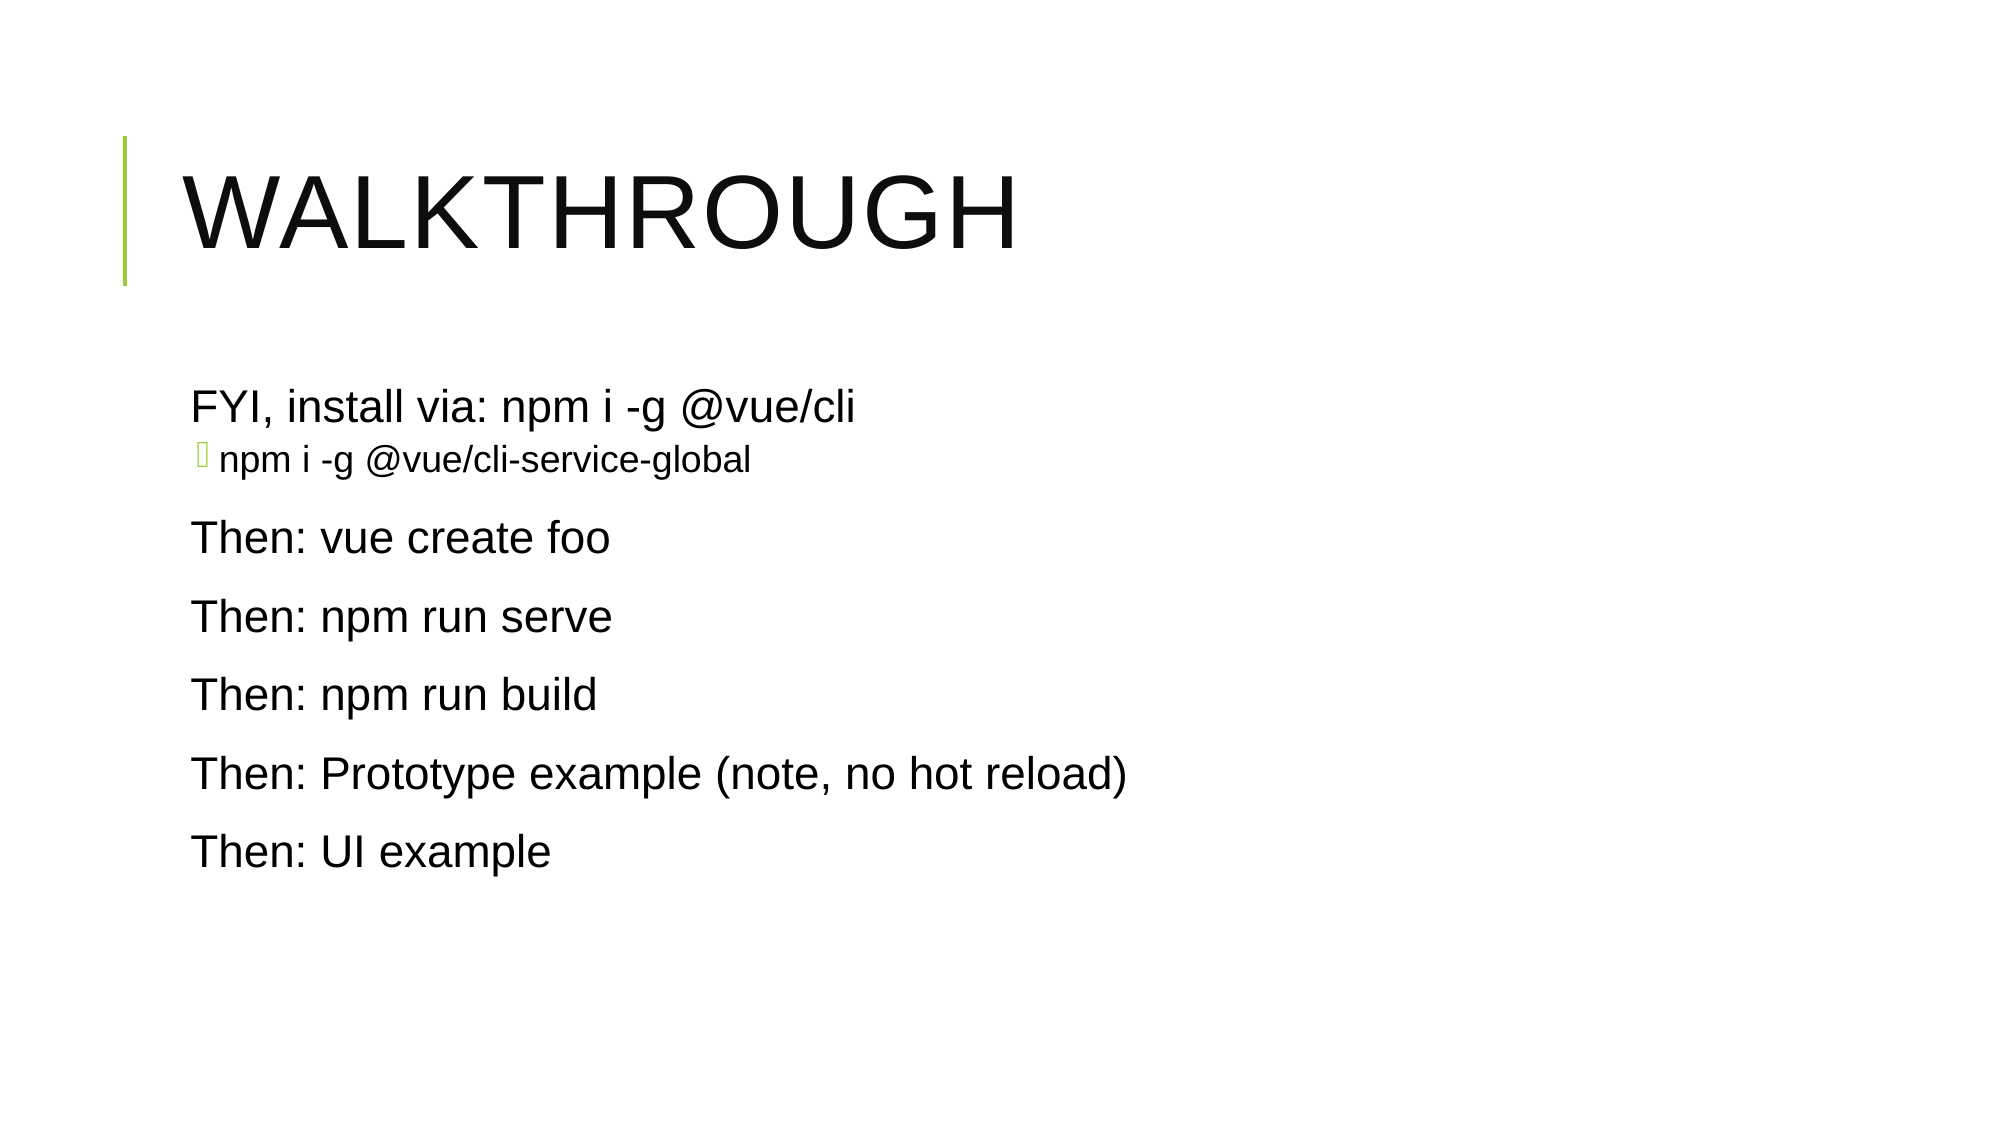

# Walkthrough
FYI, install via: npm i -g @vue/cli
npm i -g @vue/cli-service-global
Then: vue create foo
Then: npm run serve
Then: npm run build
Then: Prototype example (note, no hot reload)
Then: UI example